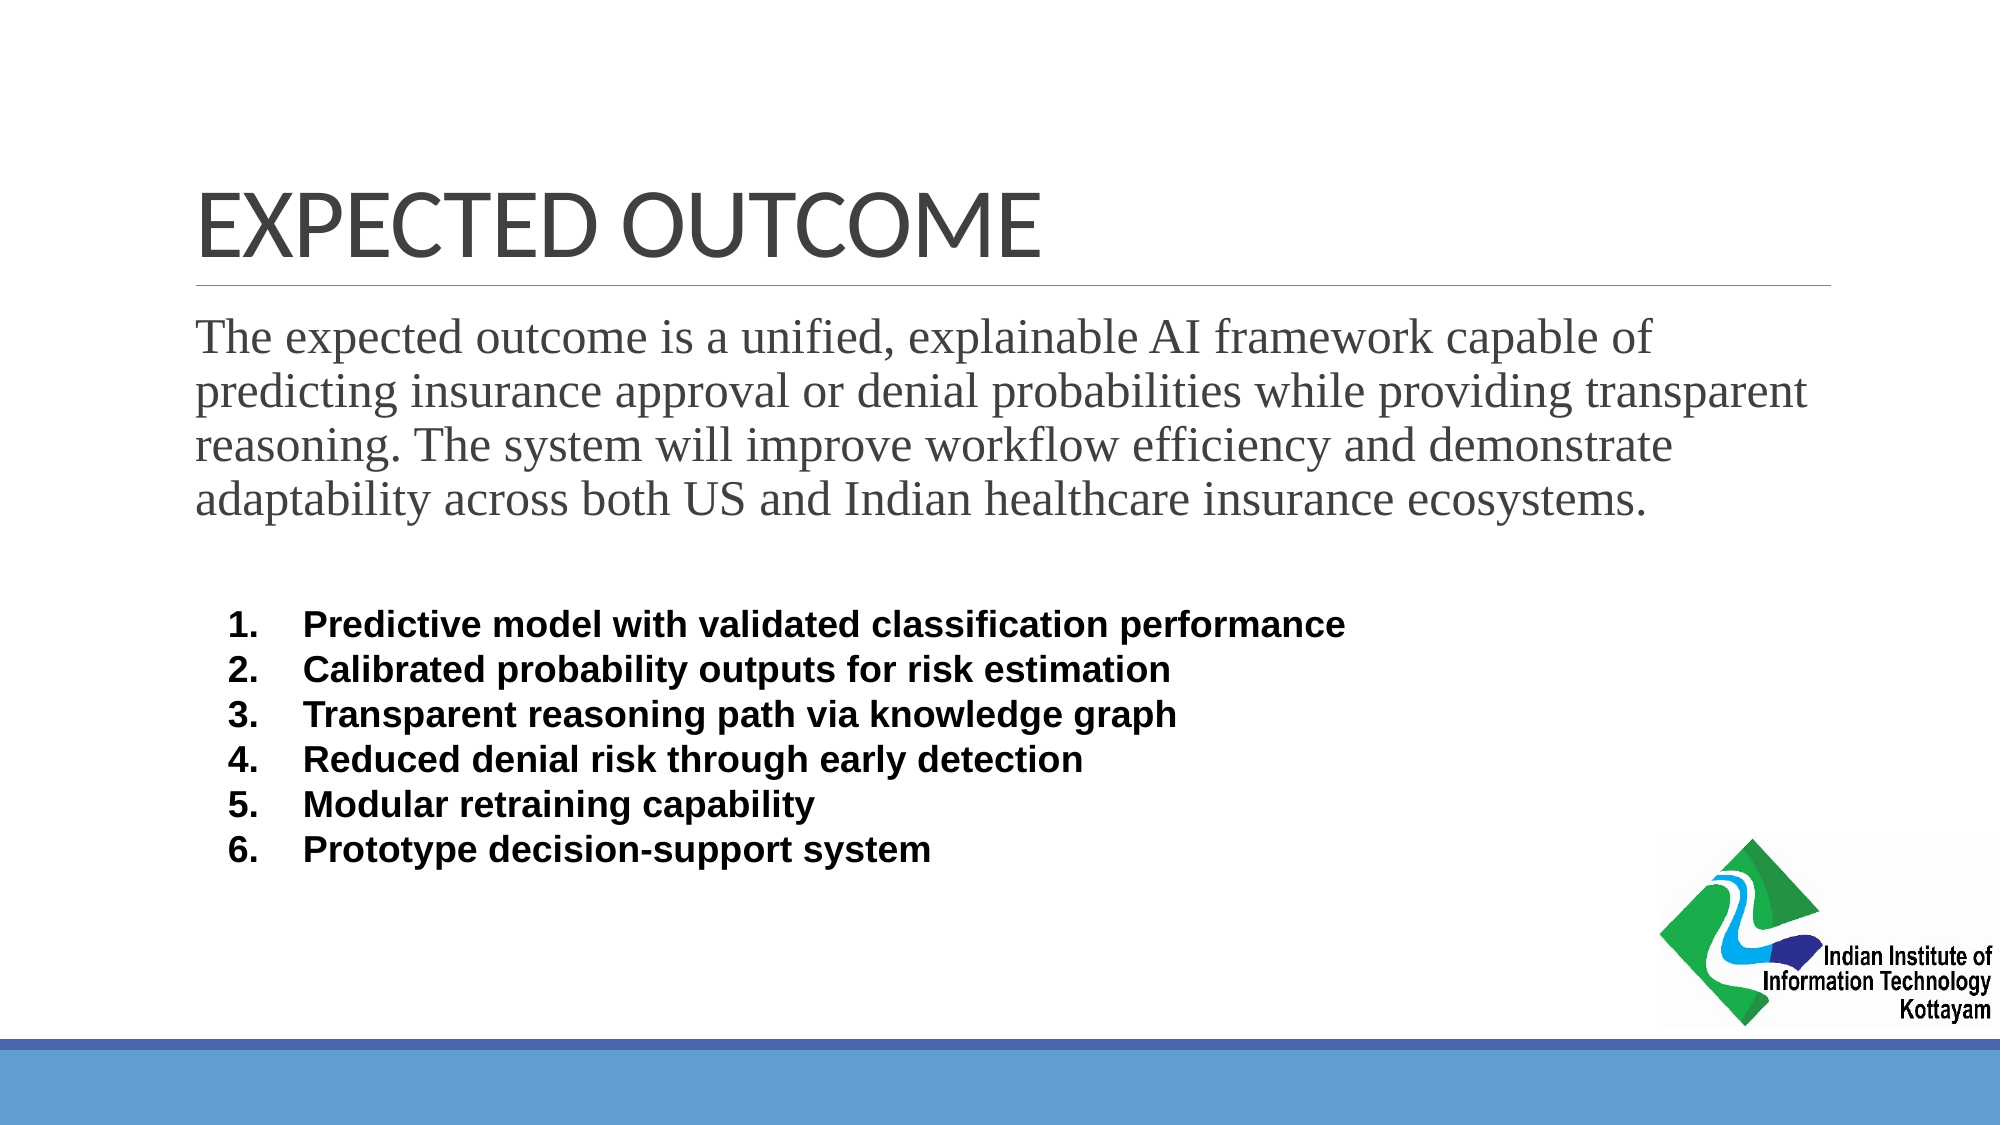

# EXPECTED OUTCOME
The expected outcome is a unified, explainable AI framework capable of predicting insurance approval or denial probabilities while providing transparent reasoning. The system will improve workflow efficiency and demonstrate adaptability across both US and Indian healthcare insurance ecosystems.

Predictive model with validated classification performance
Calibrated probability outputs for risk estimation
Transparent reasoning path via knowledge graph
Reduced denial risk through early detection
Modular retraining capability
Prototype decision-support system